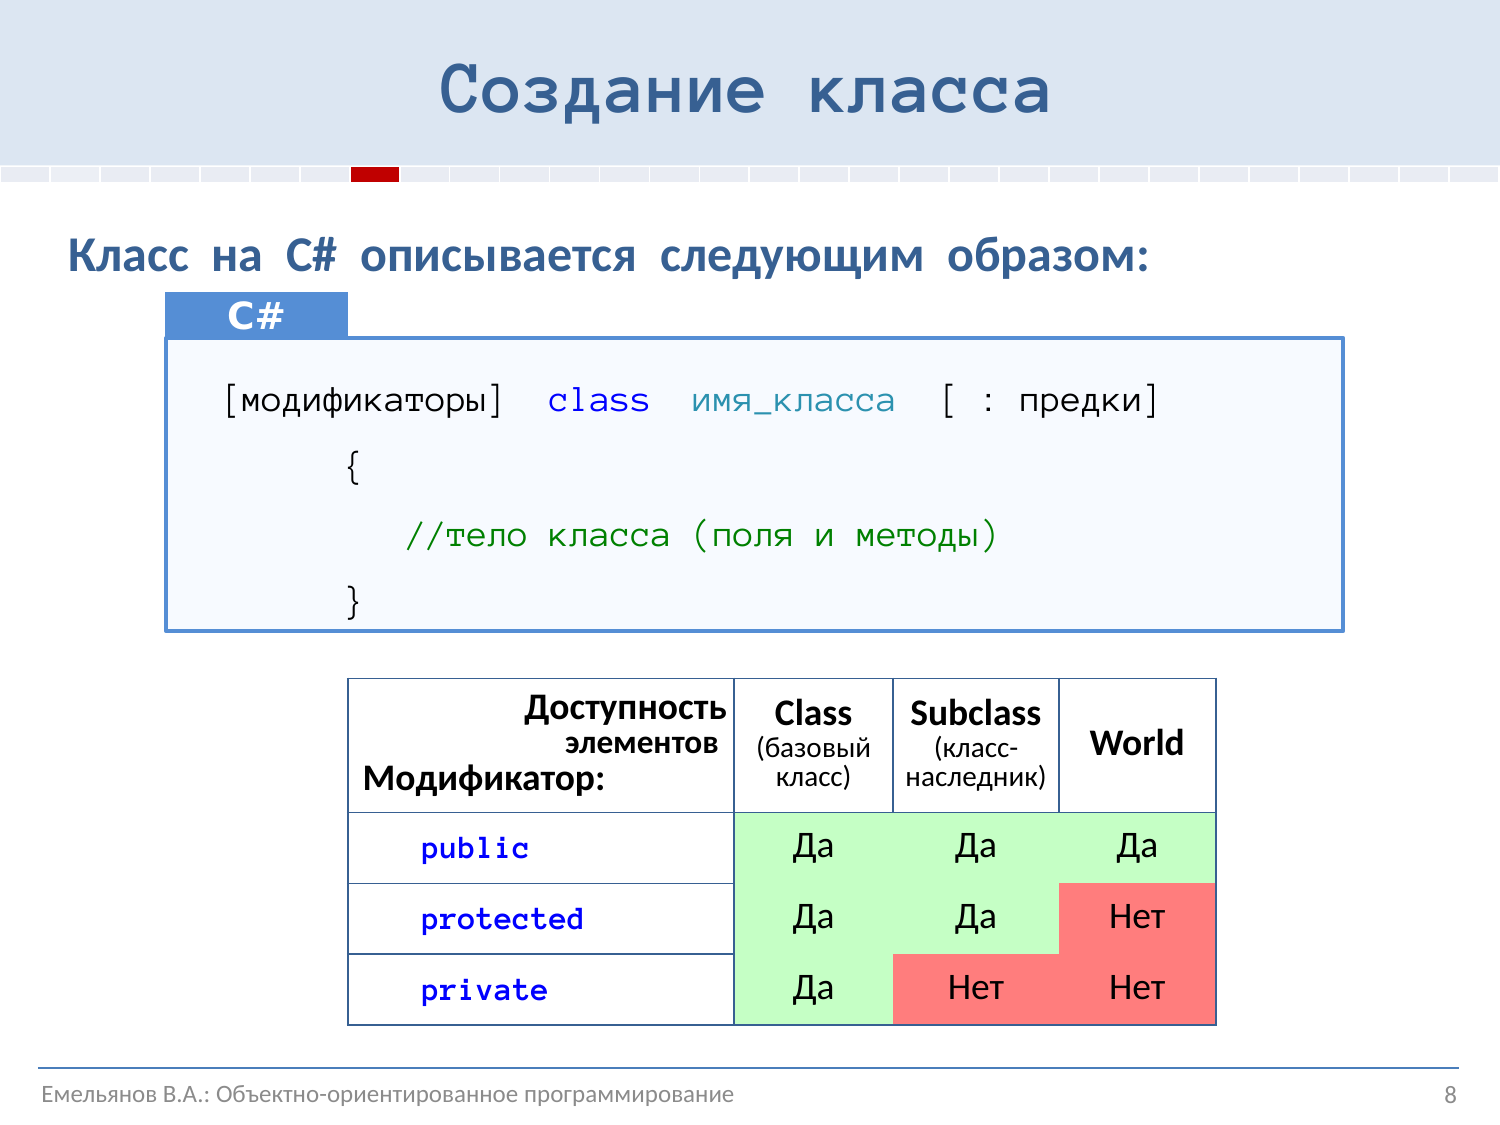

# Создание класса
|  |  |  |  |  |  |  |  |  |  |  |  |  |  |  |  |  |  |  |  |  |  |  |  |  |  |  |  |  |  |
| --- | --- | --- | --- | --- | --- | --- | --- | --- | --- | --- | --- | --- | --- | --- | --- | --- | --- | --- | --- | --- | --- | --- | --- | --- | --- | --- | --- | --- | --- |
  Класс  на  С#  описывается  следующим  образом:

[модификаторы]  class  имя_класса  [ : предки]
      {
         //тело класса (поля и методы)
      }

C#

| Доступность элементов Модификатор: | Class (базовый класс) | Subclass (класс-наследник) | World |
| --- | --- | --- | --- |
| public | Да | Да | Да |
| protected | Да | Да | Нет |
| private | Да | Нет | Нет |
Емельянов В.А.: Объектно-ориентированное программирование
8